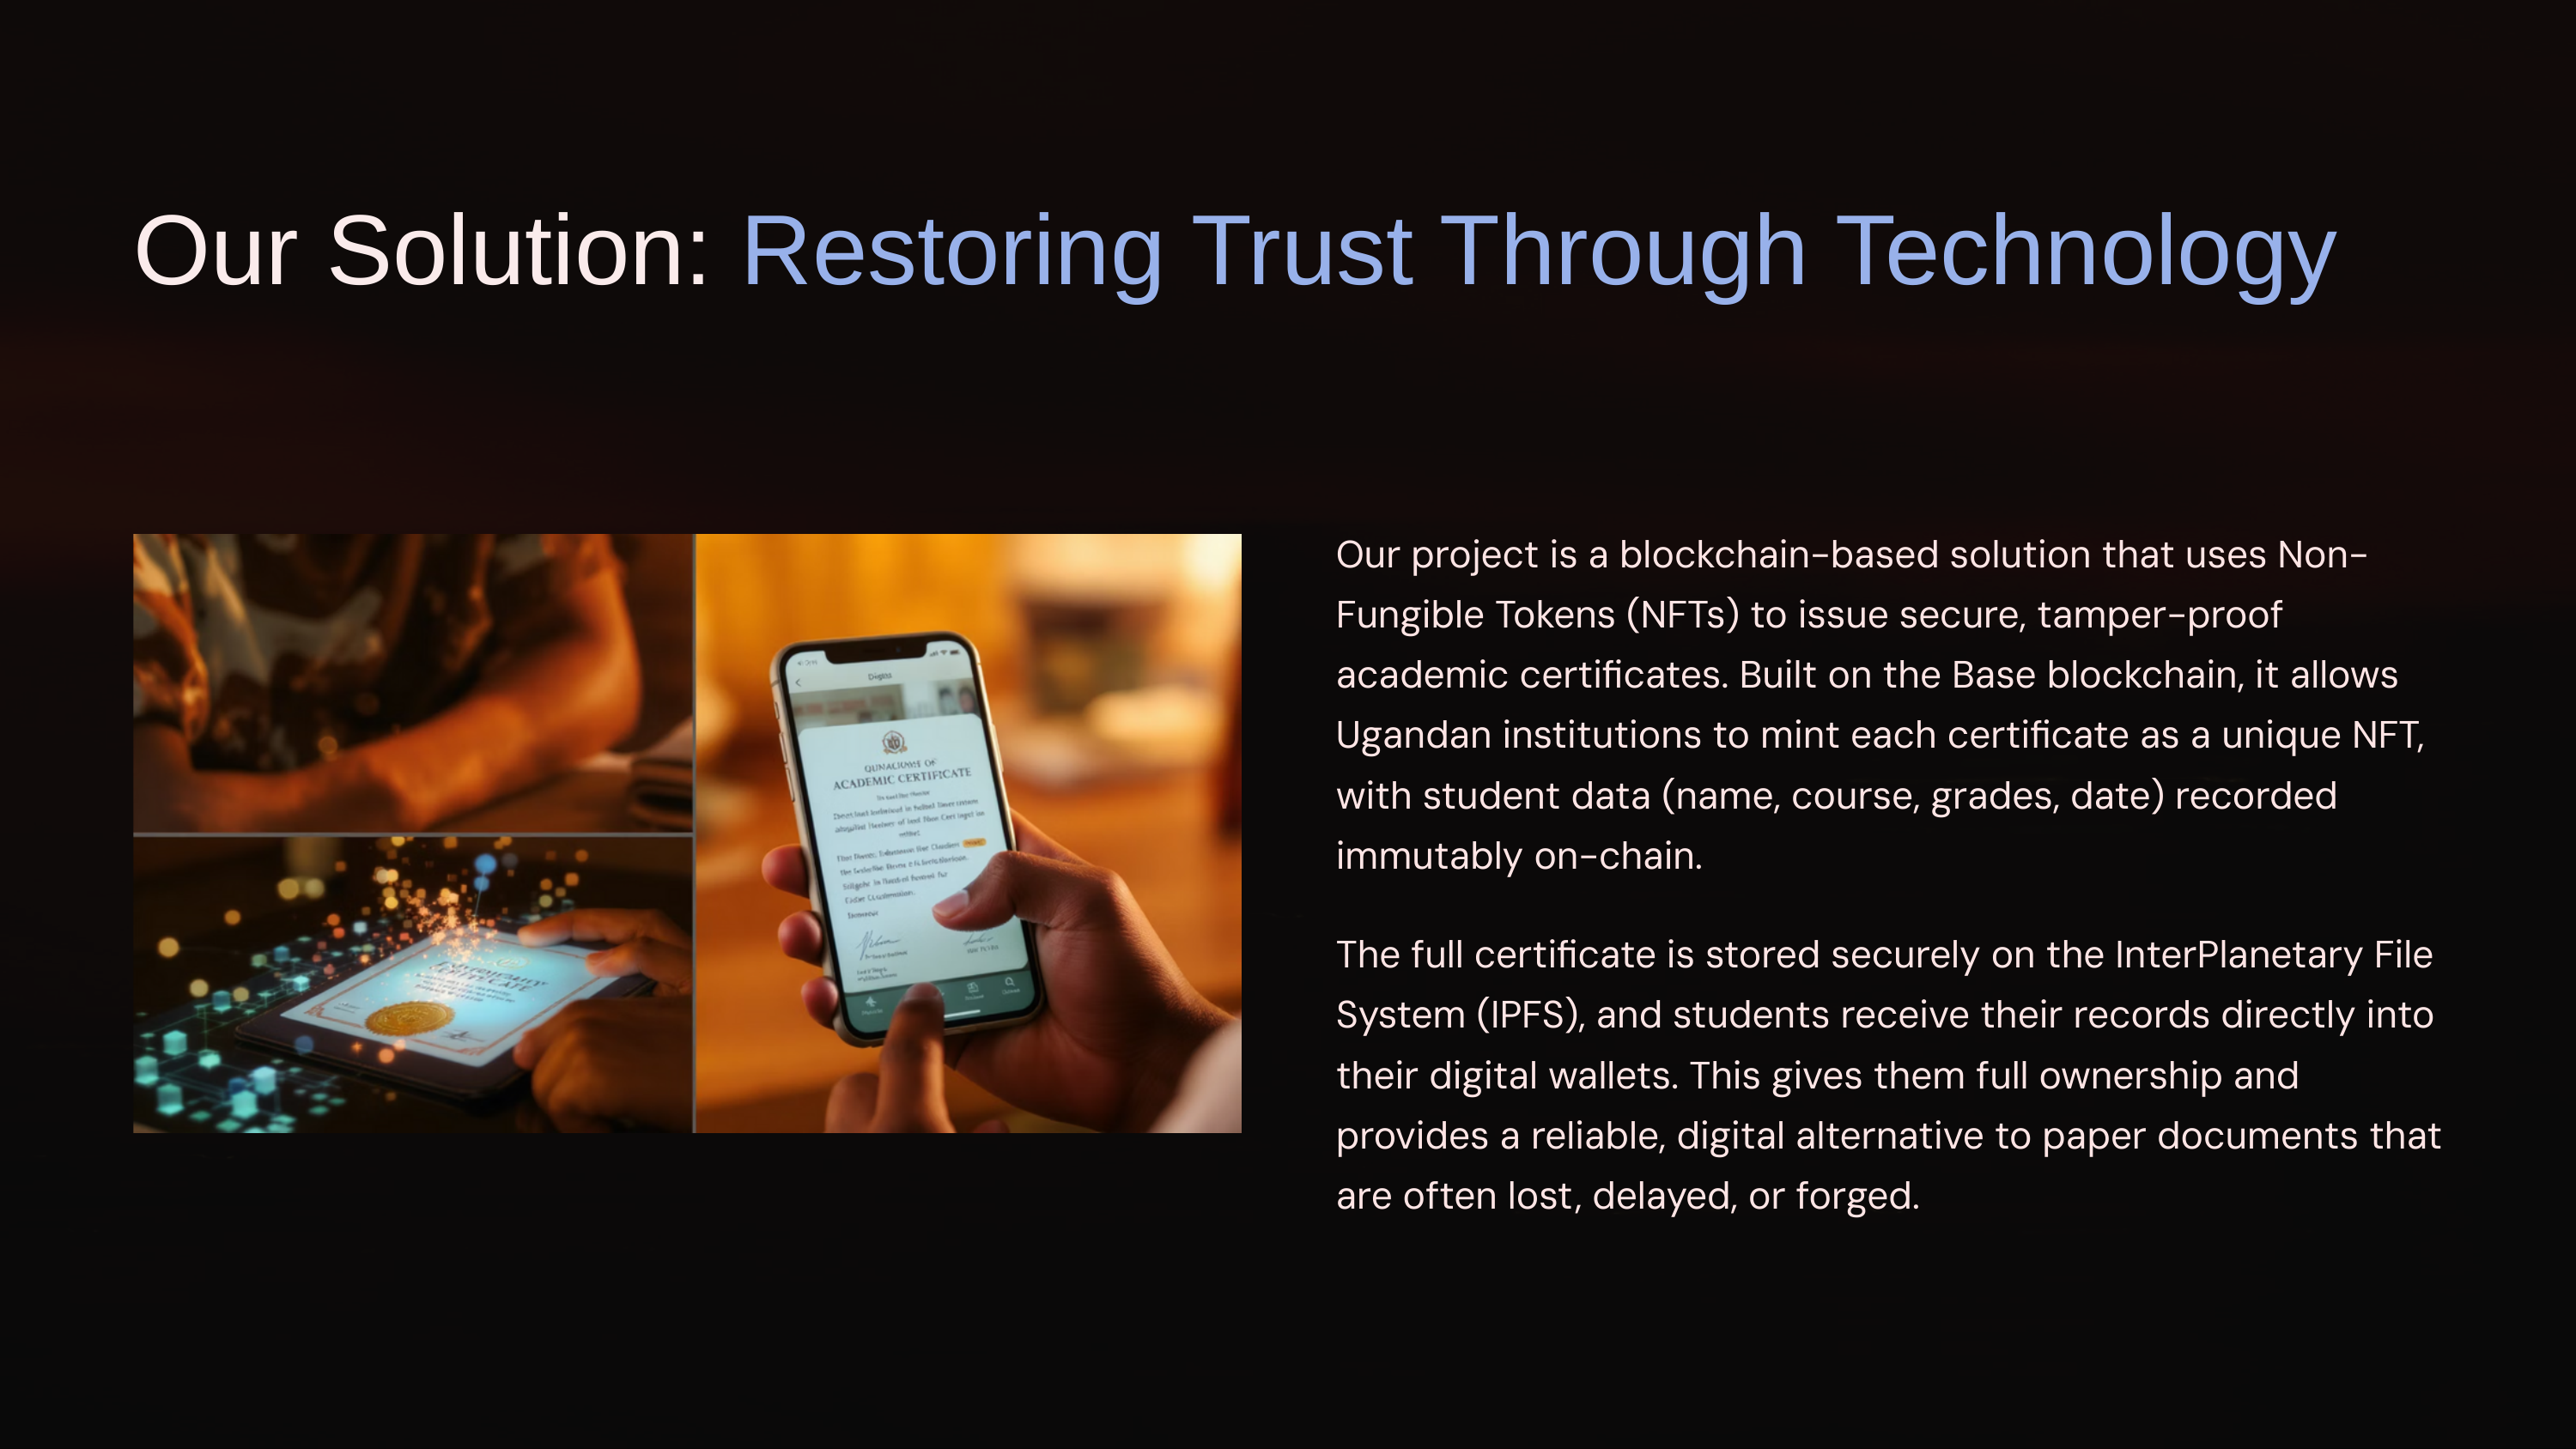

Our Solution: Restoring Trust Through Technology
Our project is a blockchain-based solution that uses Non-Fungible Tokens (NFTs) to issue secure, tamper-proof academic certificates. Built on the Base blockchain, it allows Ugandan institutions to mint each certificate as a unique NFT, with student data (name, course, grades, date) recorded immutably on-chain.

The full certificate is stored securely on the InterPlanetary File System (IPFS), and students receive their records directly into their digital wallets. This gives them full ownership and provides a reliable, digital alternative to paper documents that are often lost, delayed, or forged.